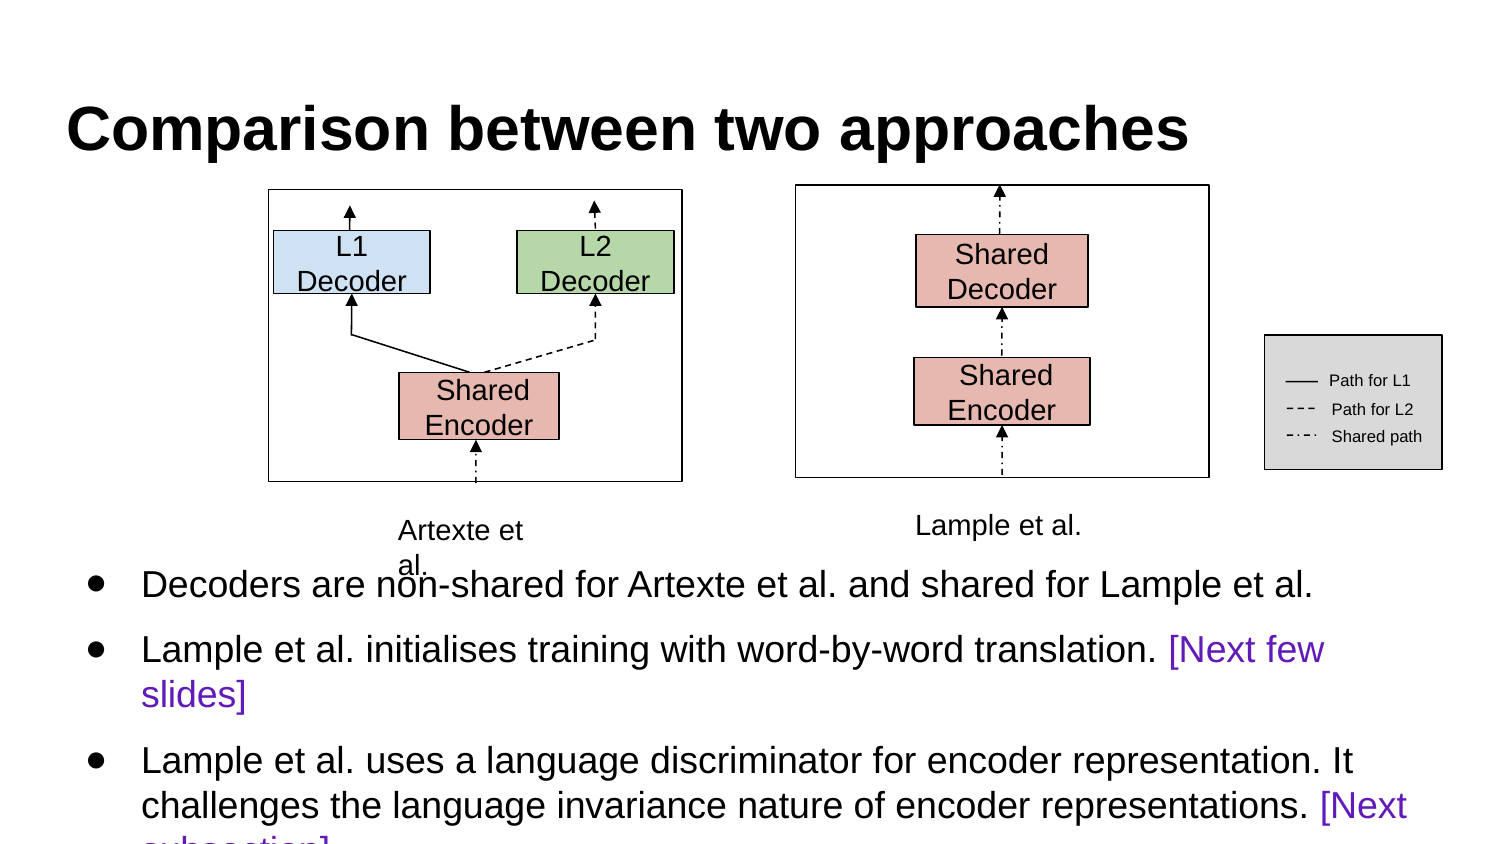

# Comparison between two approaches

L1 Decoder
L2 Decoder
Shared Decoder
      Path for L1
        Path for L2
        Shared path
 Shared Encoder
 Shared Encoder
Lample et al.
Artexte et al.
Decoders are non-shared for Artexte et al. and shared for Lample et al.
Lample et al. initialises training with word-by-word translation. [Next few slides]
Lample et al. uses a language discriminator for encoder representation. It challenges the language invariance nature of encoder representations. [Next subsection]